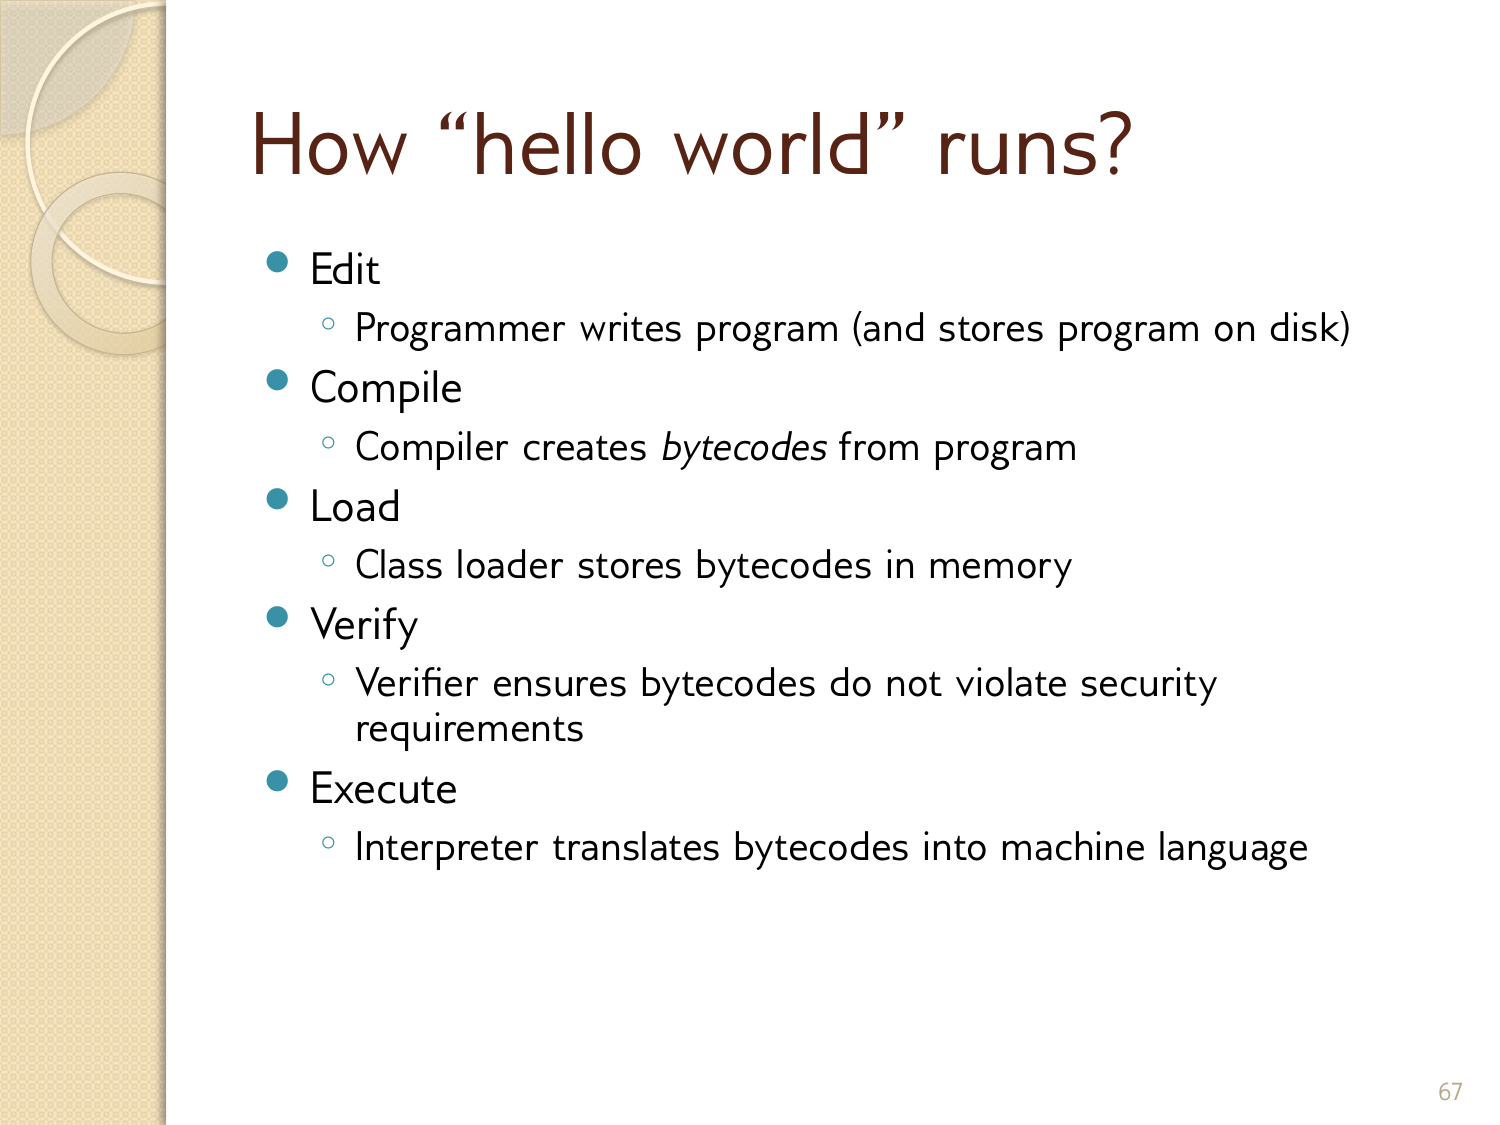

# How “hello world” runs?
Edit
Programmer writes program (and stores program on disk)
Compile
Compiler creates bytecodes from program
Load
Class loader stores bytecodes in memory
Verify
Verifier ensures bytecodes do not violate security requirements
Execute
Interpreter translates bytecodes into machine language
67